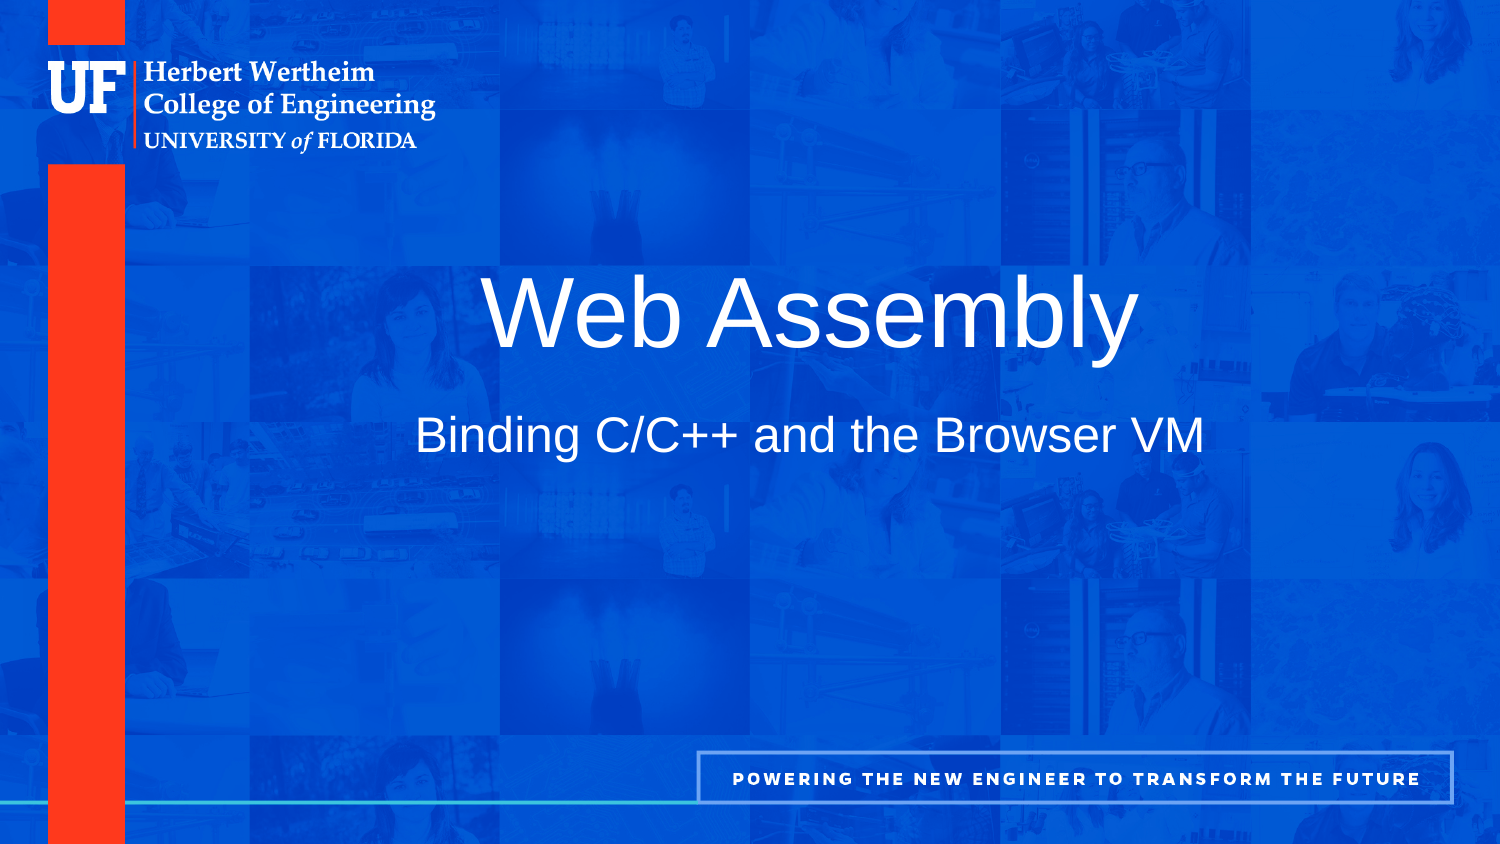

# Web Assembly
Binding C/C++ and the Browser VM